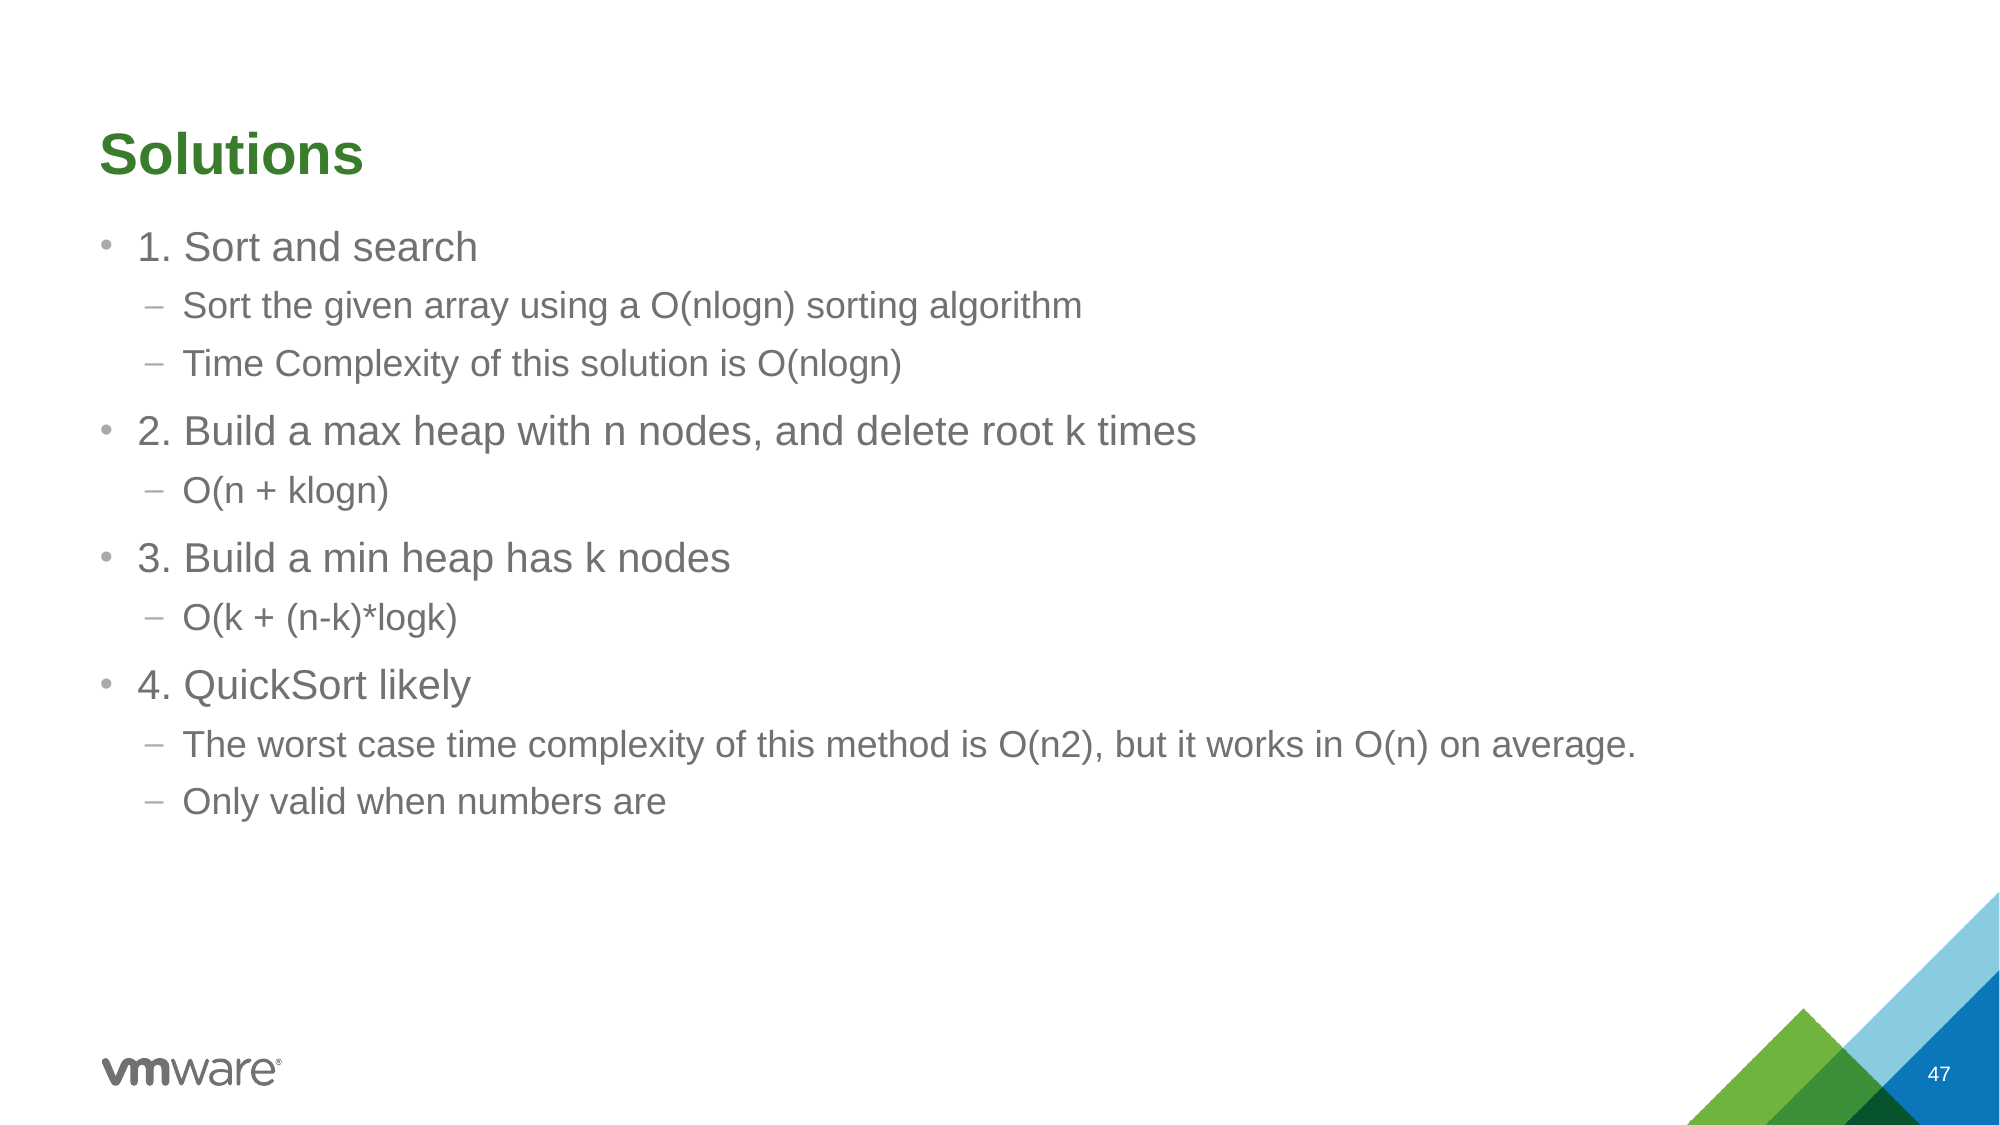

# Solutions
1. Sort and search
Sort the given array using a O(nlogn) sorting algorithm
Time Complexity of this solution is O(nlogn)
2. Build a max heap with n nodes, and delete root k times
O(n + klogn)
3. Build a min heap has k nodes
O(k + (n-k)*logk)
4. QuickSort likely
The worst case time complexity of this method is O(n2), but it works in O(n) on average.
Only valid when numbers are
47